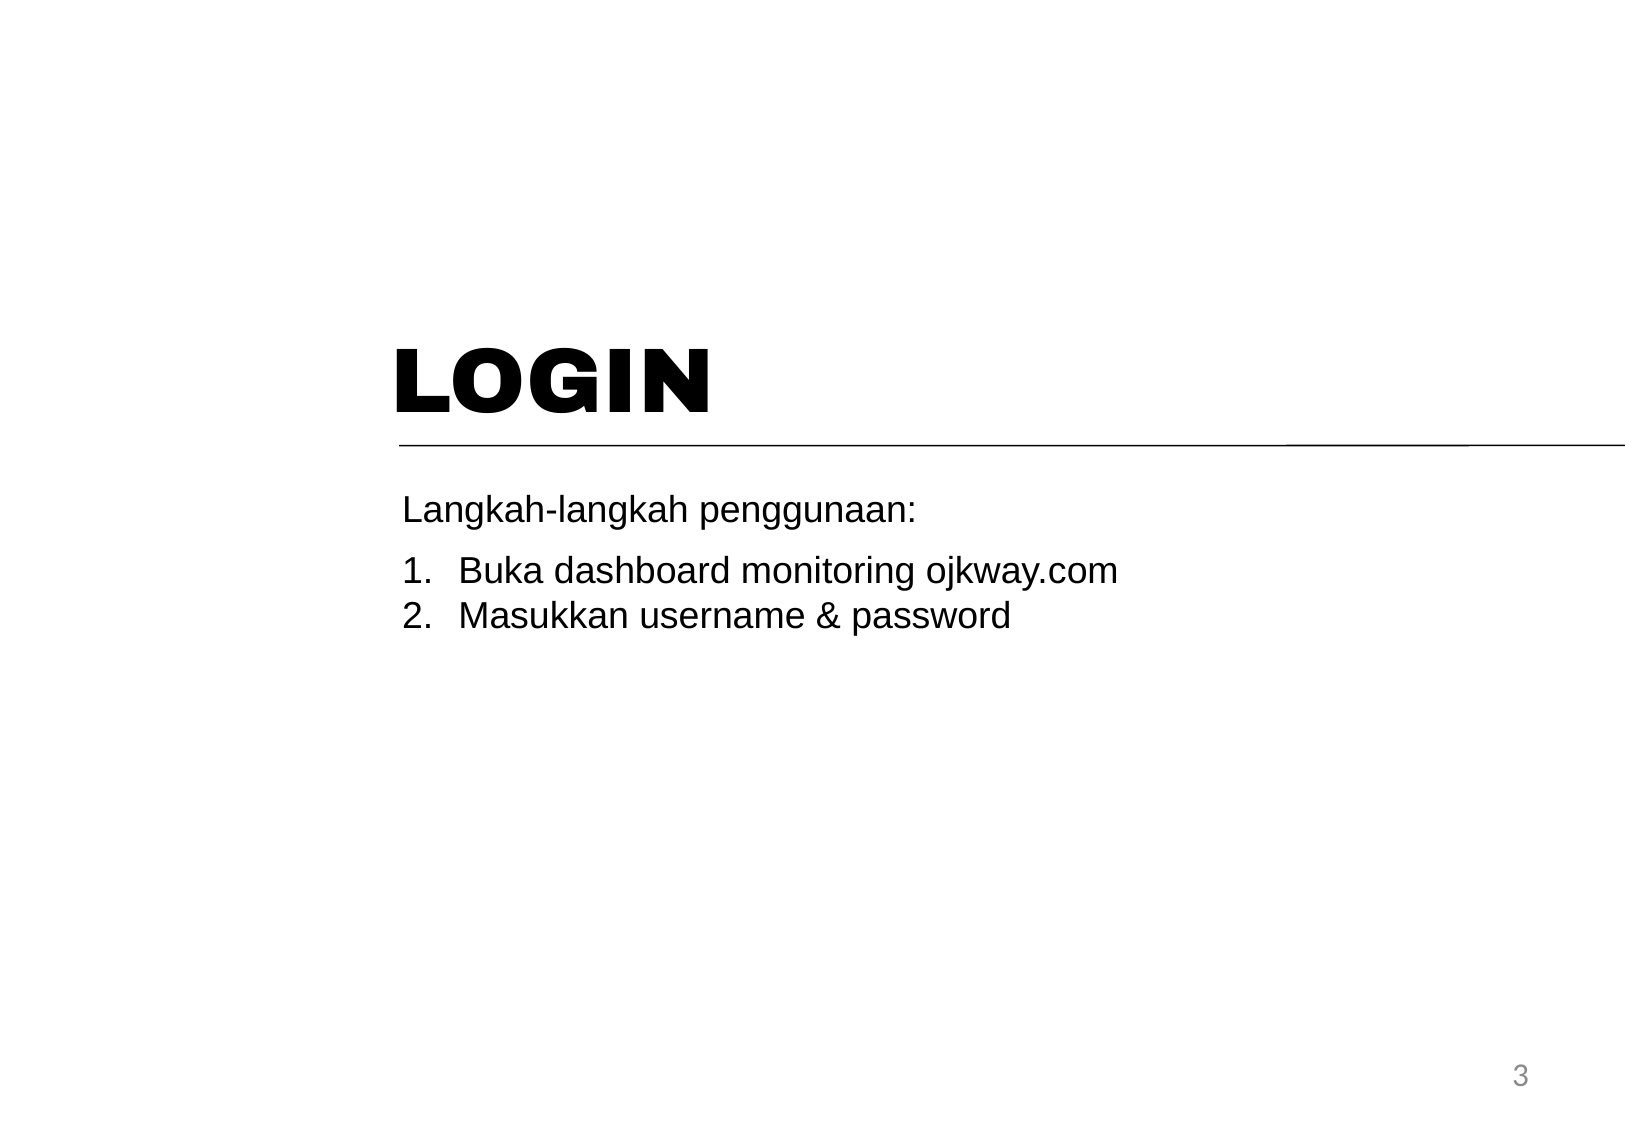

LOGIN
Langkah-langkah penggunaan:
Buka dashboard monitoring ojkway.com
Masukkan username & password
3